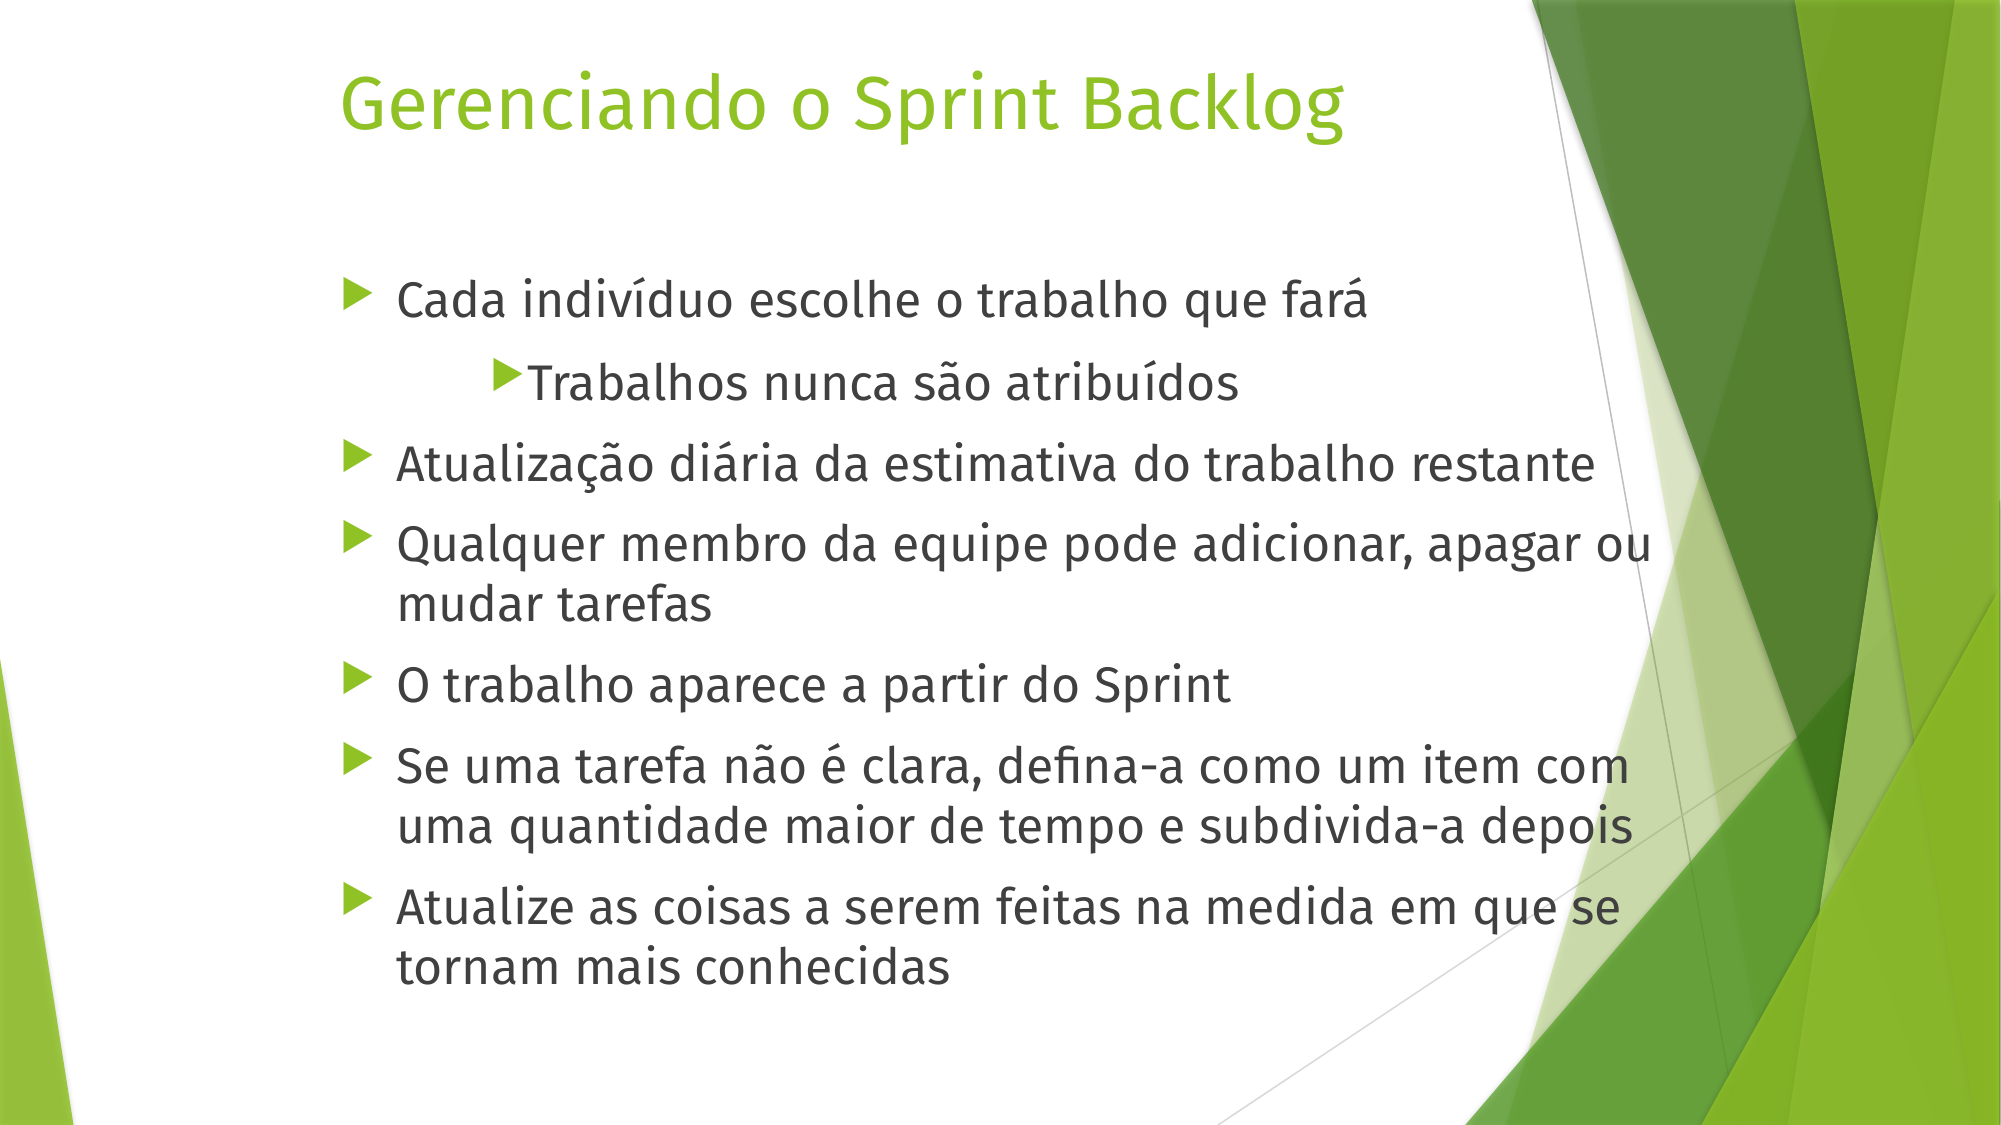

# Gerenciando o Sprint Backlog
Cada indivíduo escolhe o trabalho que fará
Trabalhos nunca são atribuídos
Atualização diária da estimativa do trabalho restante
Qualquer membro da equipe pode adicionar, apagar ou mudar tarefas
O trabalho aparece a partir do Sprint
Se uma tarefa não é clara, defina-a como um item com uma quantidade maior de tempo e subdivida-a depois
Atualize as coisas a serem feitas na medida em que se tornam mais conhecidas